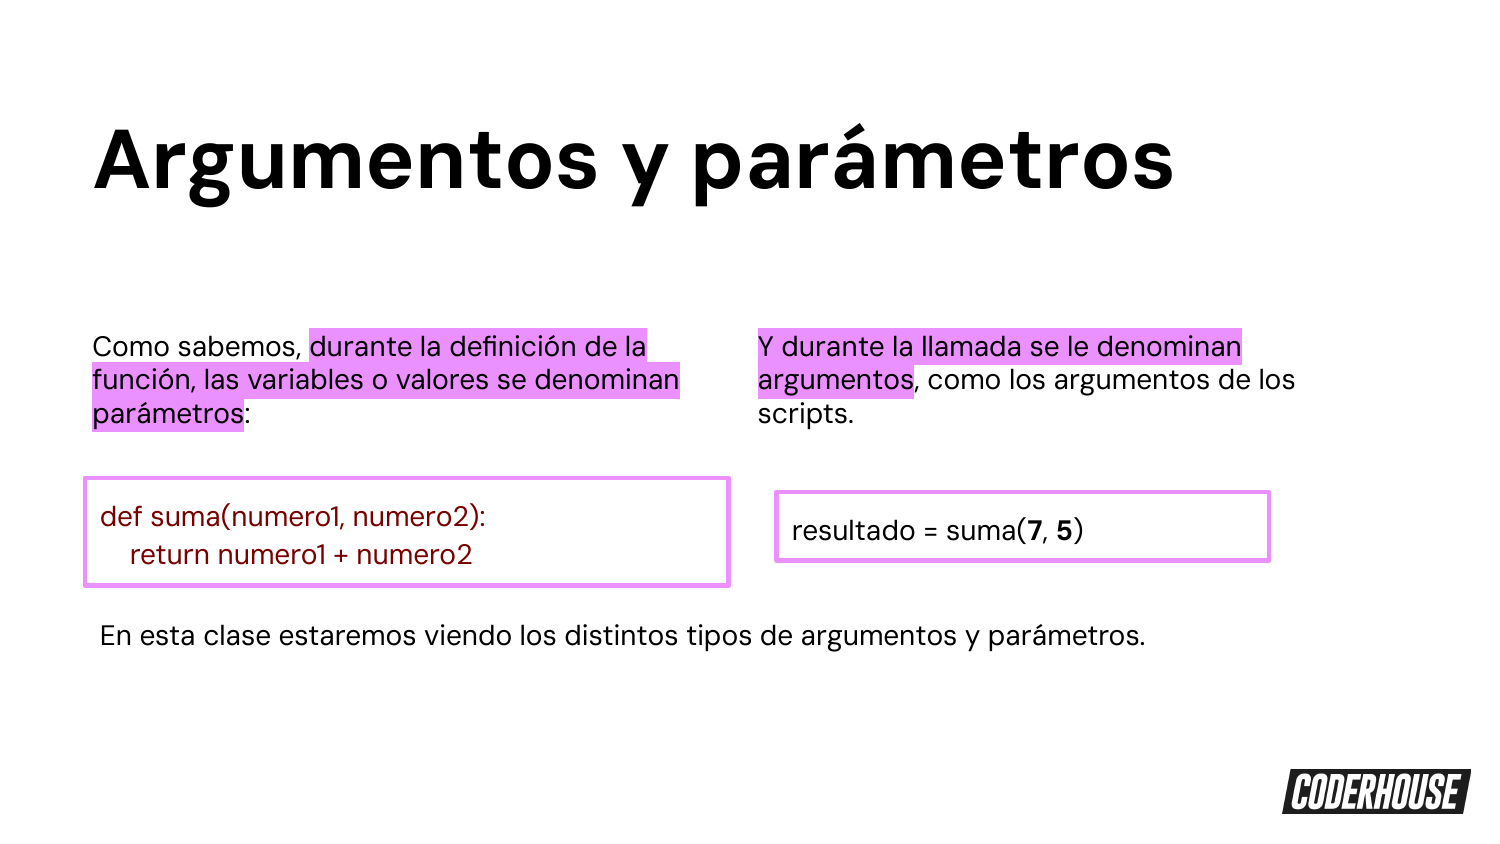

Argumentos y parámetros
Como sabemos, durante la definición de la función, las variables o valores se denominan parámetros:
Y durante la llamada se le denominan argumentos, como los argumentos de los scripts.
def suma(numero1, numero2):
    return numero1 + numero2
resultado = suma(7, 5)
En esta clase estaremos viendo los distintos tipos de argumentos y parámetros.